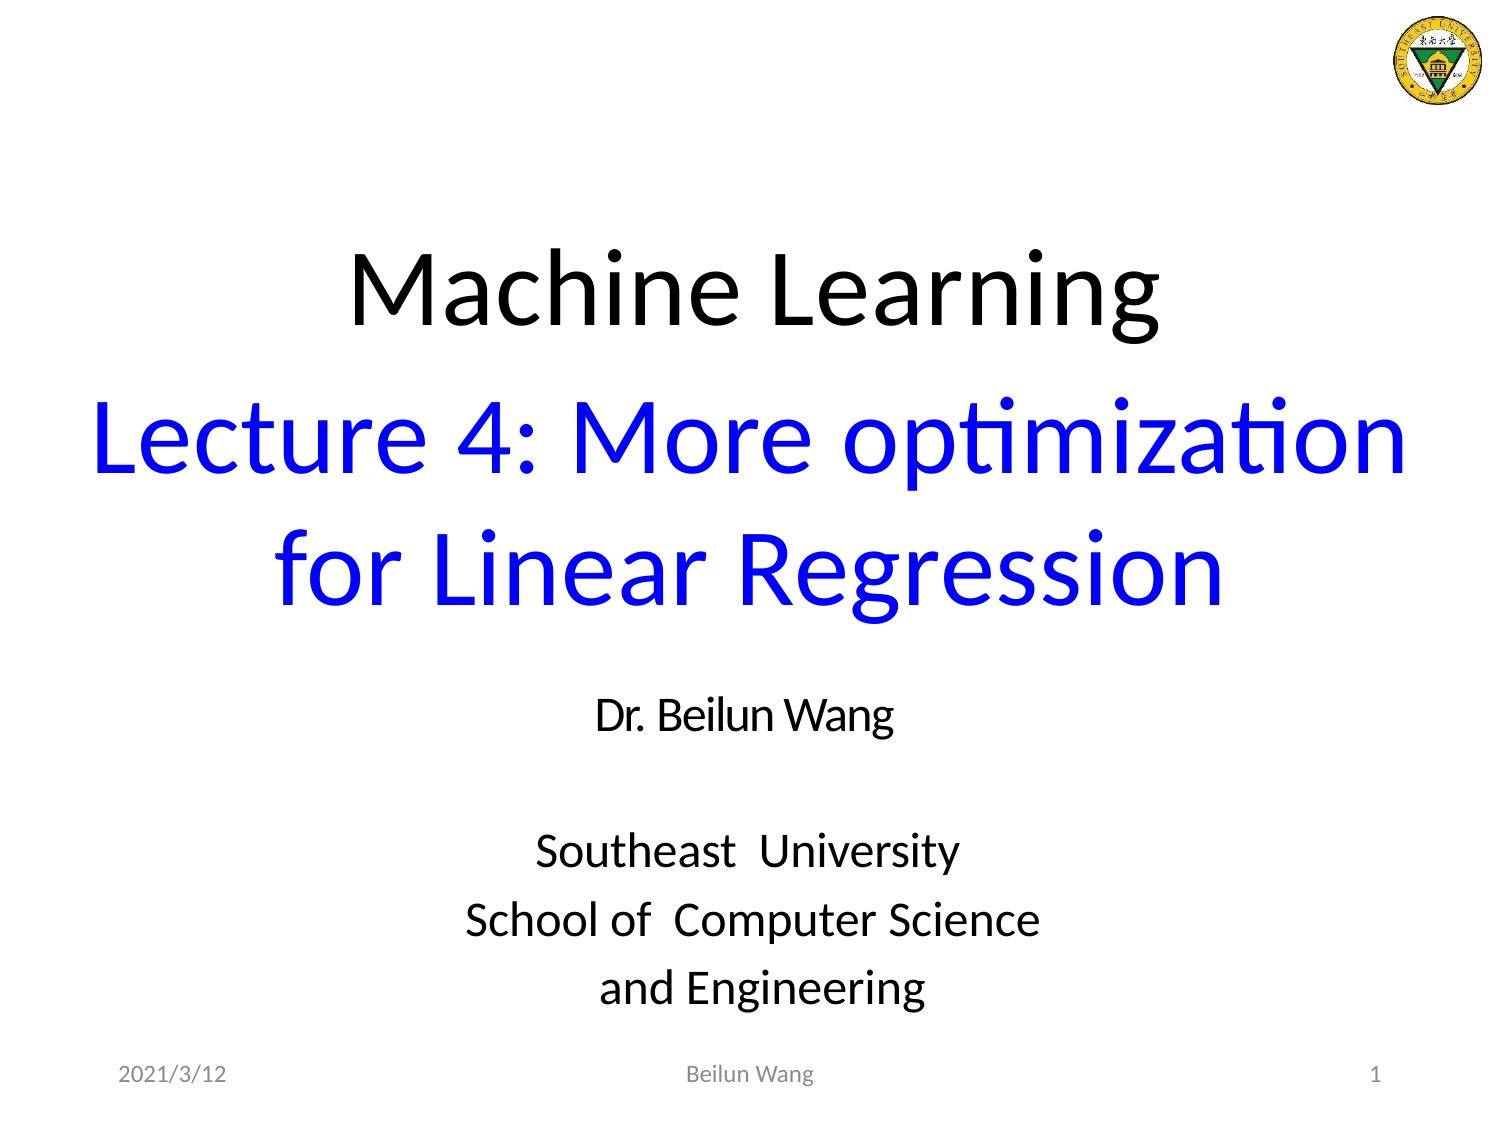

Machine Learning
Lecture 4: More optimization for Linear Regression

Dr. Beilun Wang

         Southeast  University
               School of  Computer Science
                           and Engineering
2021/3/12
Beilun Wang
1